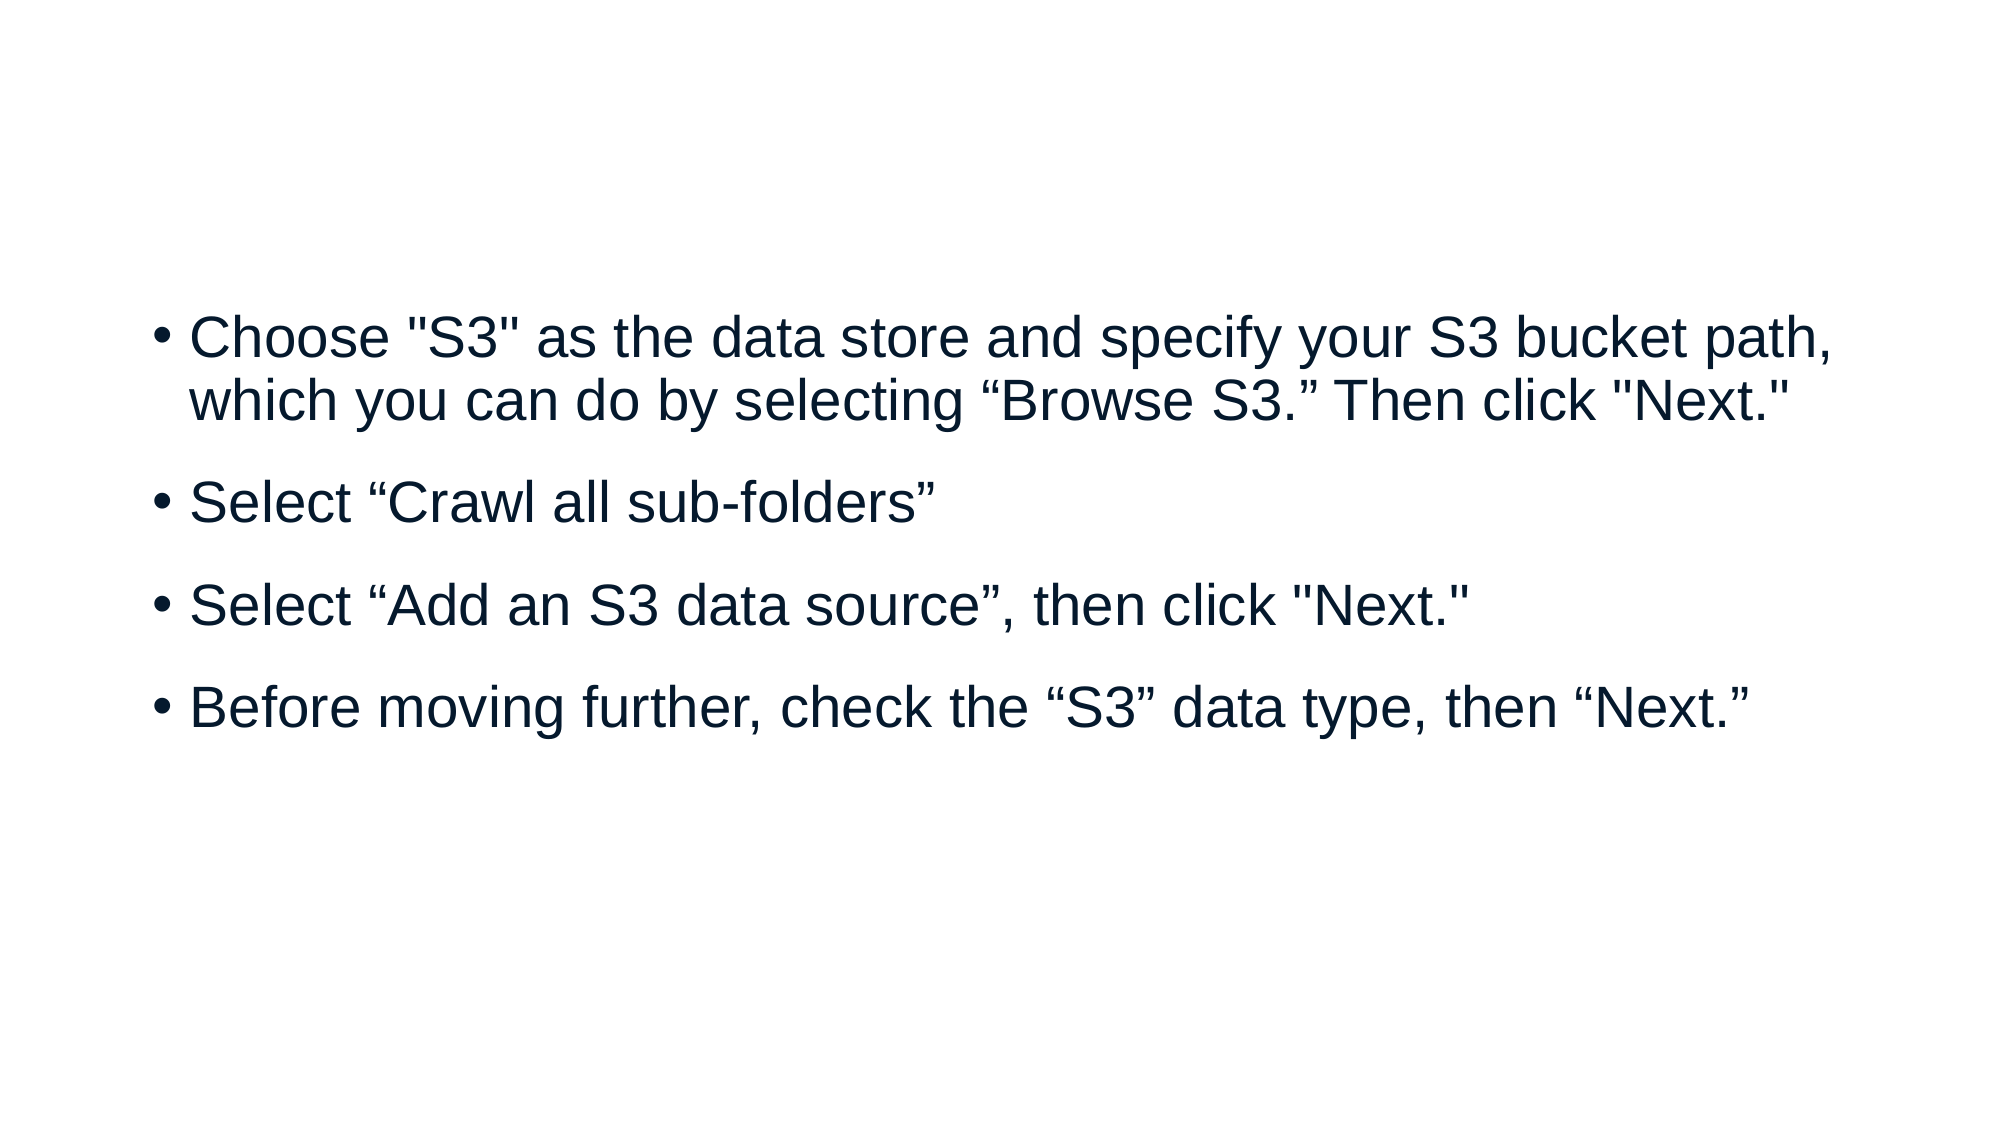

#
Choose "S3" as the data store and specify your S3 bucket path, which you can do by selecting “Browse S3.” Then click "Next."
Select “Crawl all sub-folders”
Select “Add an S3 data source”, then click "Next."
Before moving further, check the “S3” data type, then “Next.”